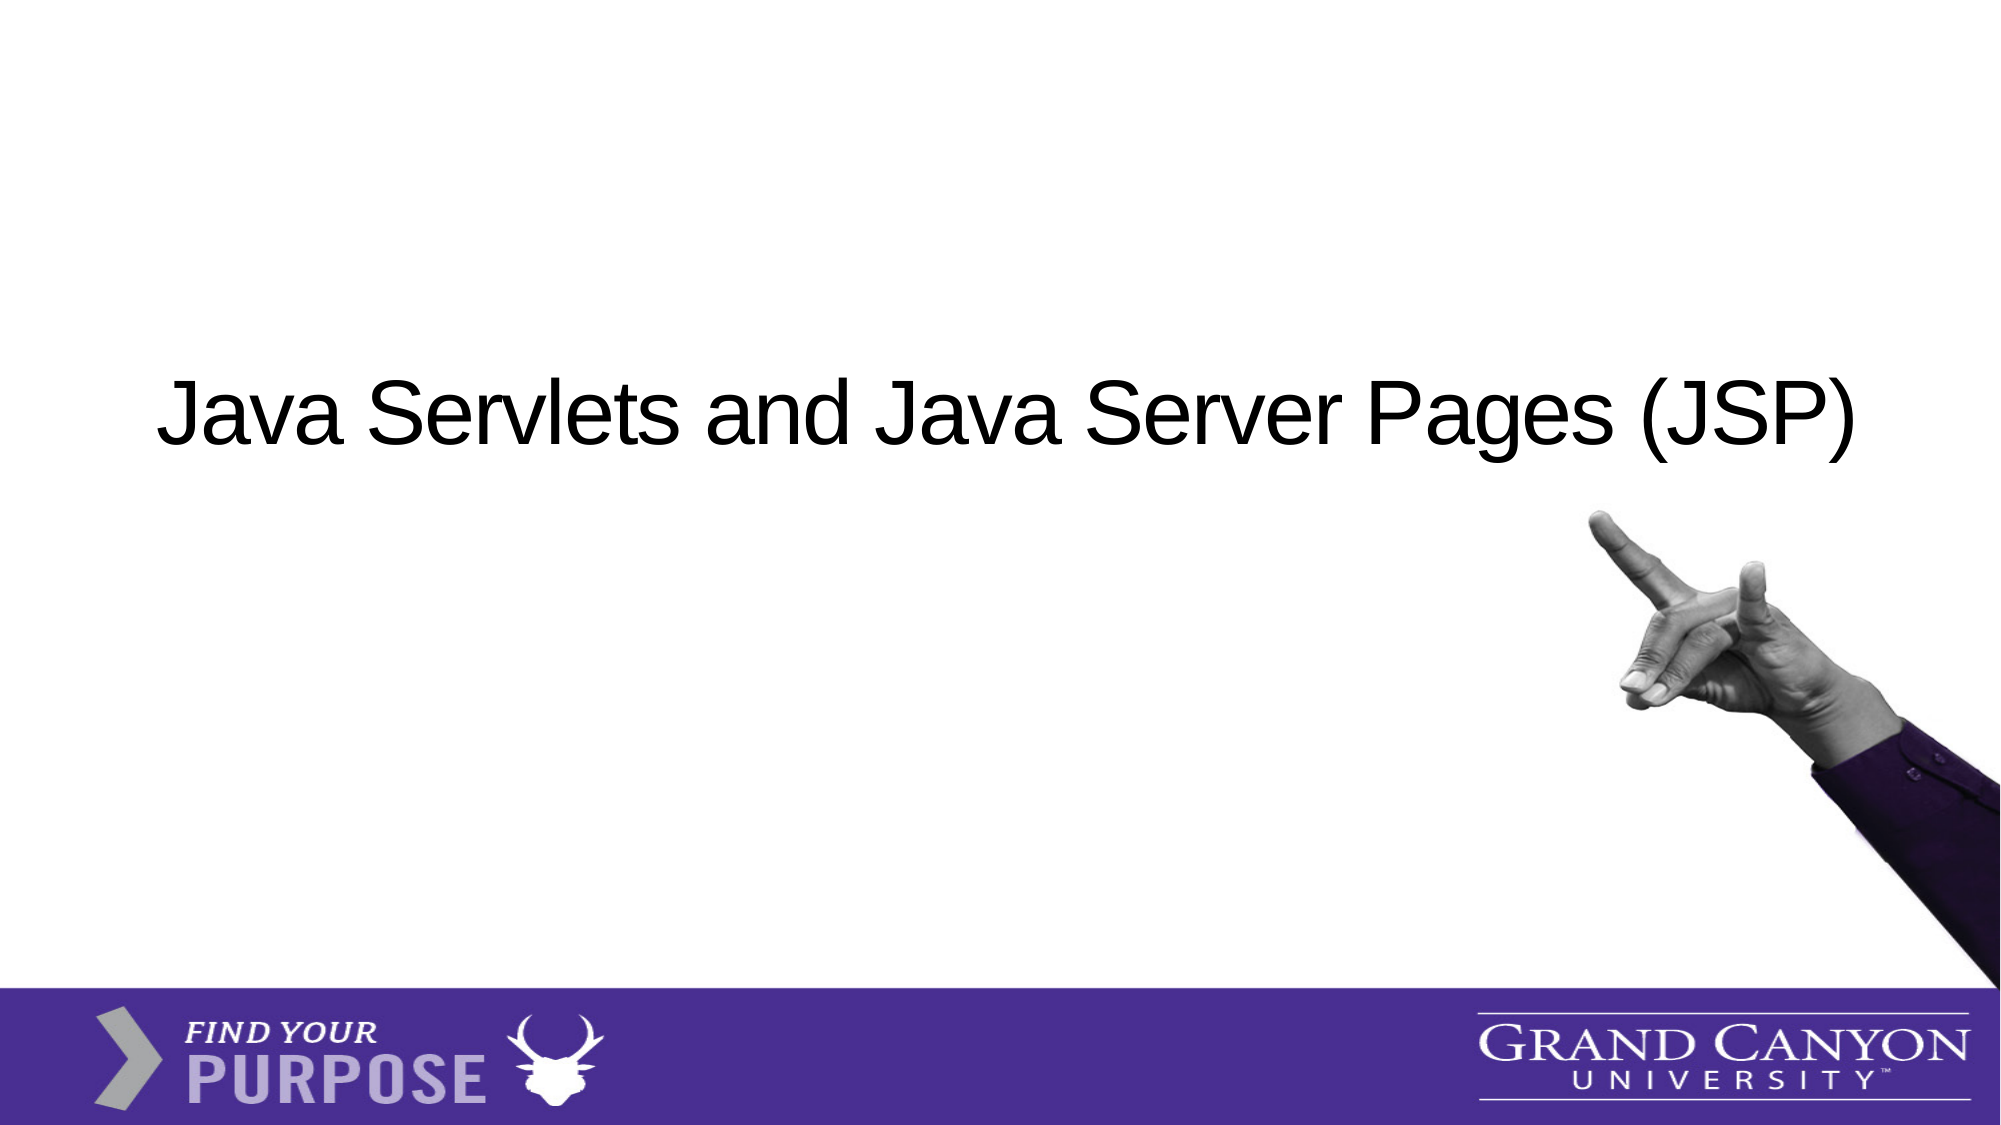

# Java Servlets and Java Server Pages (JSP)